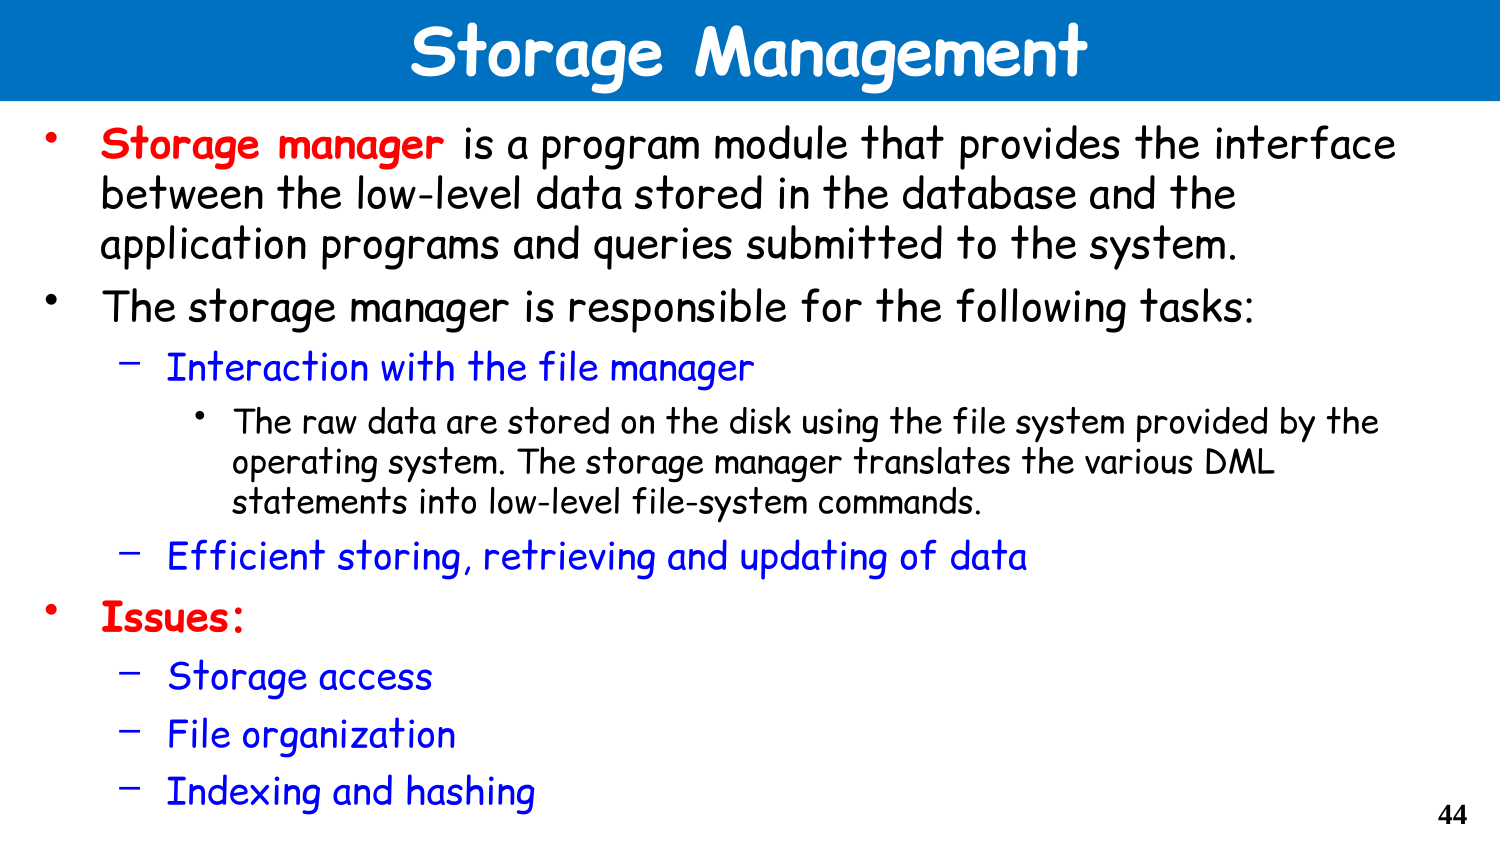

# Storage Management
Storage manager is a program module that provides the interface between the low-level data stored in the database and the application programs and queries submitted to the system.
The storage manager is responsible for the following tasks:
Interaction with the file manager
The raw data are stored on the disk using the file system provided by the operating system. The storage manager translates the various DML statements into low-level file-system commands.
Efficient storing, retrieving and updating of data
Issues:
Storage access
File organization
Indexing and hashing